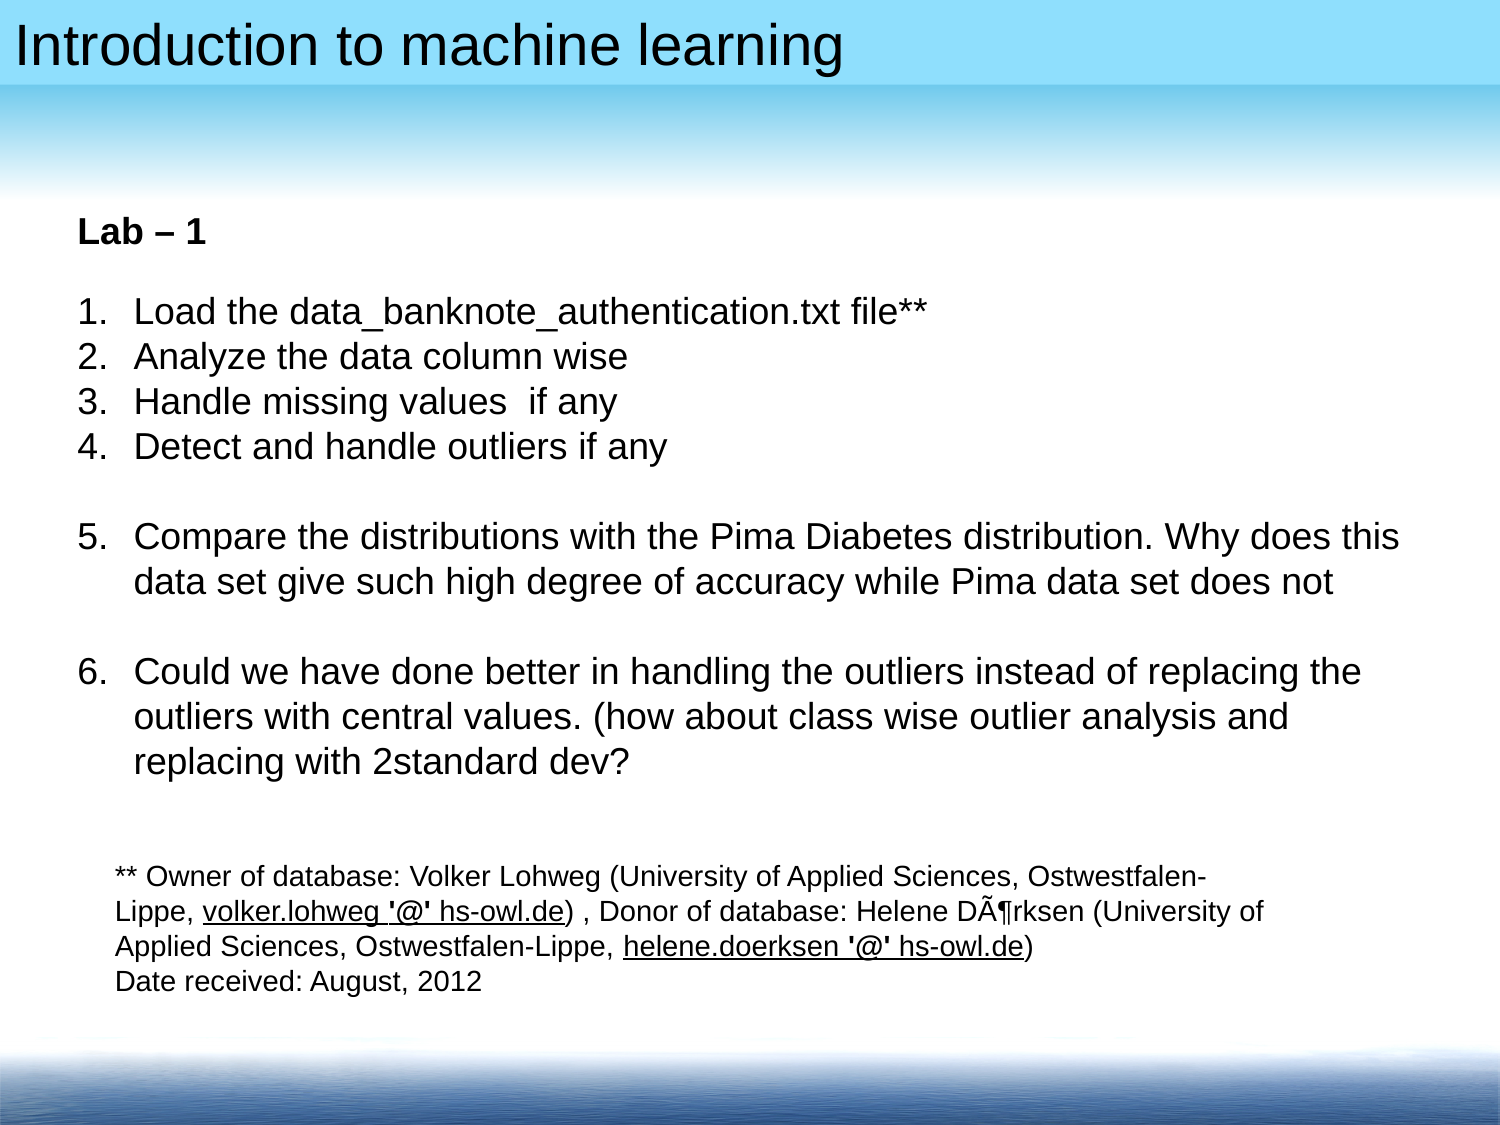

Lab – 1

Load the data_banknote_authentication.txt file**
Analyze the data column wise
Handle missing values  if any
Detect and handle outliers if any

Compare the distributions with the Pima Diabetes distribution. Why does this data set give such high degree of accuracy while Pima data set does not

Could we have done better in handling the outliers instead of replacing the outliers with central values. (how about class wise outlier analysis and replacing with 2standard dev?

** Owner of database: Volker Lohweg (University of Applied Sciences, Ostwestfalen-Lippe, volker.lohweg '@' hs-owl.de) , Donor of database: Helene DÃ¶rksen (University of Applied Sciences, Ostwestfalen-Lippe, helene.doerksen '@' hs-owl.de) 
Date received: August, 2012